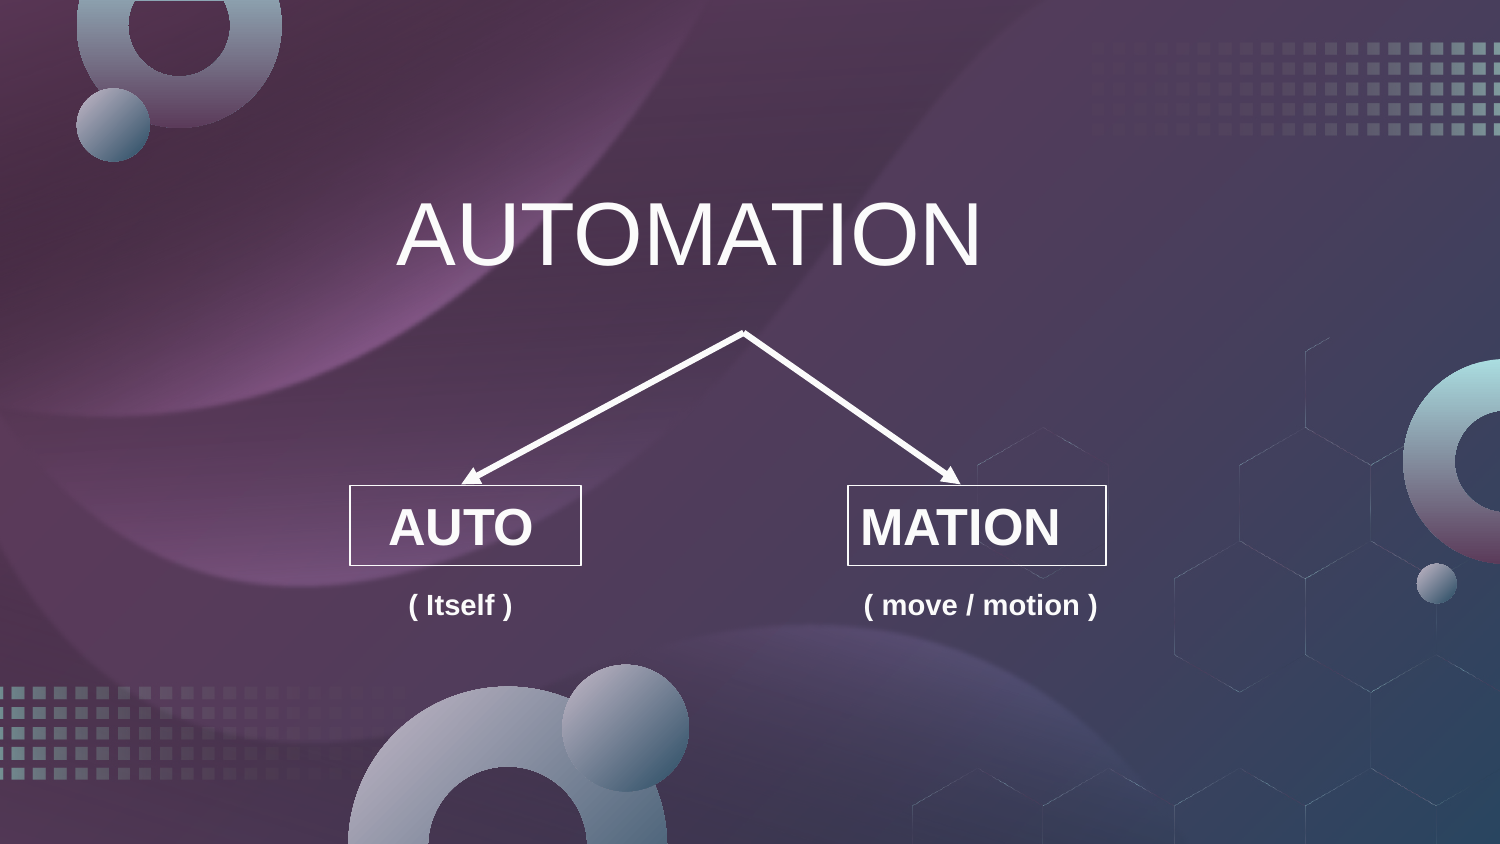

# AUTOMATION
AUTO
MATION

( Itself )
( move / motion )